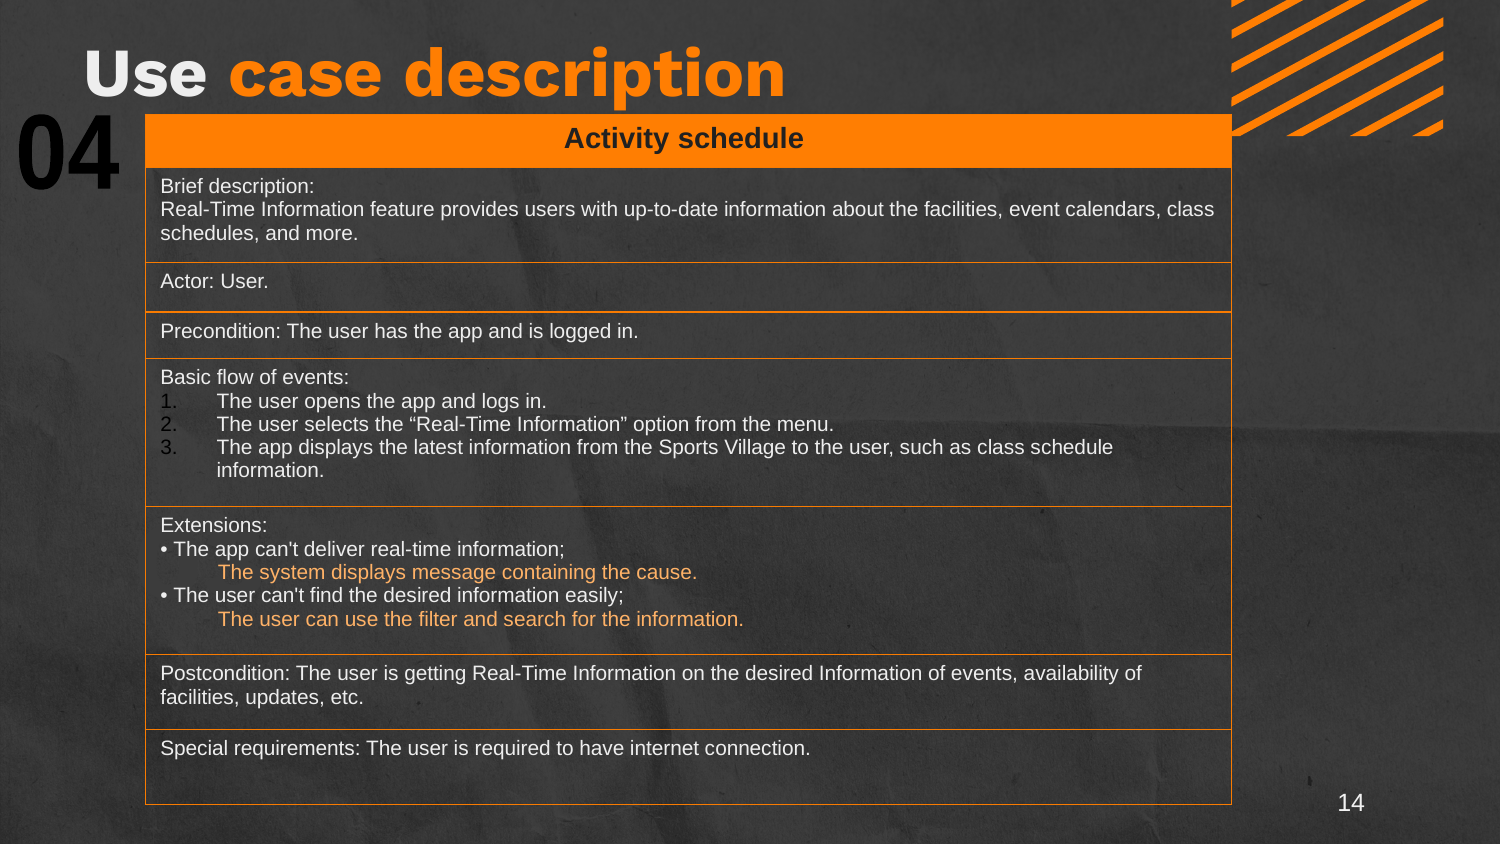

Use case description
04
| Activity schedule |
| --- |
| Brief description: Real-Time Information feature provides users with up-to-date information about the facilities, event calendars, class schedules, and more. |
| Actor: User. |
| Precondition: The user has the app and is logged in. |
| Basic flow of events: The user opens the app and logs in. The user selects the “Real-Time Information” option from the menu. The app displays the latest information from the Sports Village to the user, such as class schedule information. |
| Extensions: • The app can't deliver real-time information; The system displays message containing the cause. • The user can't find the desired information easily; The user can use the filter and search for the information. |
| Postcondition: The user is getting Real-Time Information on the desired Information of events, availability of facilities, updates, etc. |
| Special requirements: The user is required to have internet connection. |
03
14